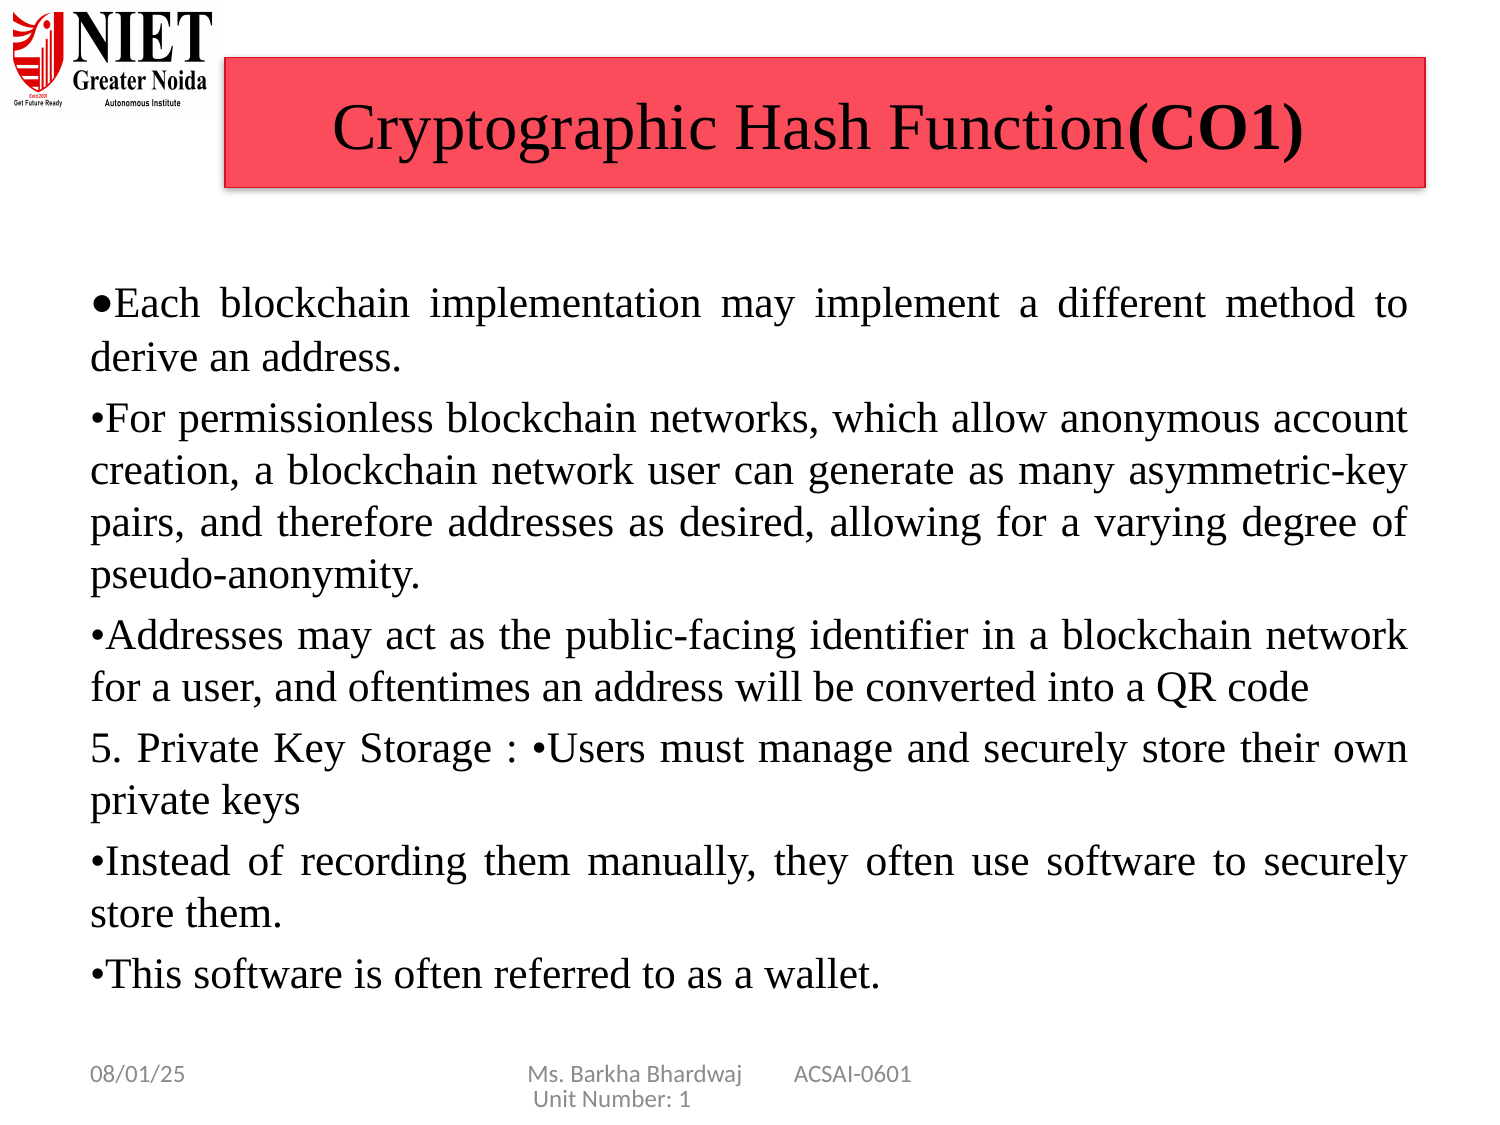

# Cryptographic Hash Function(CO1)
•Each blockchain implementation may implement a different method to derive an address.
•For permissionless blockchain networks, which allow anonymous account creation, a blockchain network user can generate as many asymmetric-key pairs, and therefore addresses as desired, allowing for a varying degree of pseudo-anonymity.
•Addresses may act as the public-facing identifier in a blockchain network for a user, and oftentimes an address will be converted into a QR code
5. Private Key Storage : •Users must manage and securely store their own private keys
•Instead of recording them manually, they often use software to securely store them.
•This software is often referred to as a wallet.
08/01/25
Ms. Barkha Bhardwaj         ACSAI-0601           Unit Number: 1